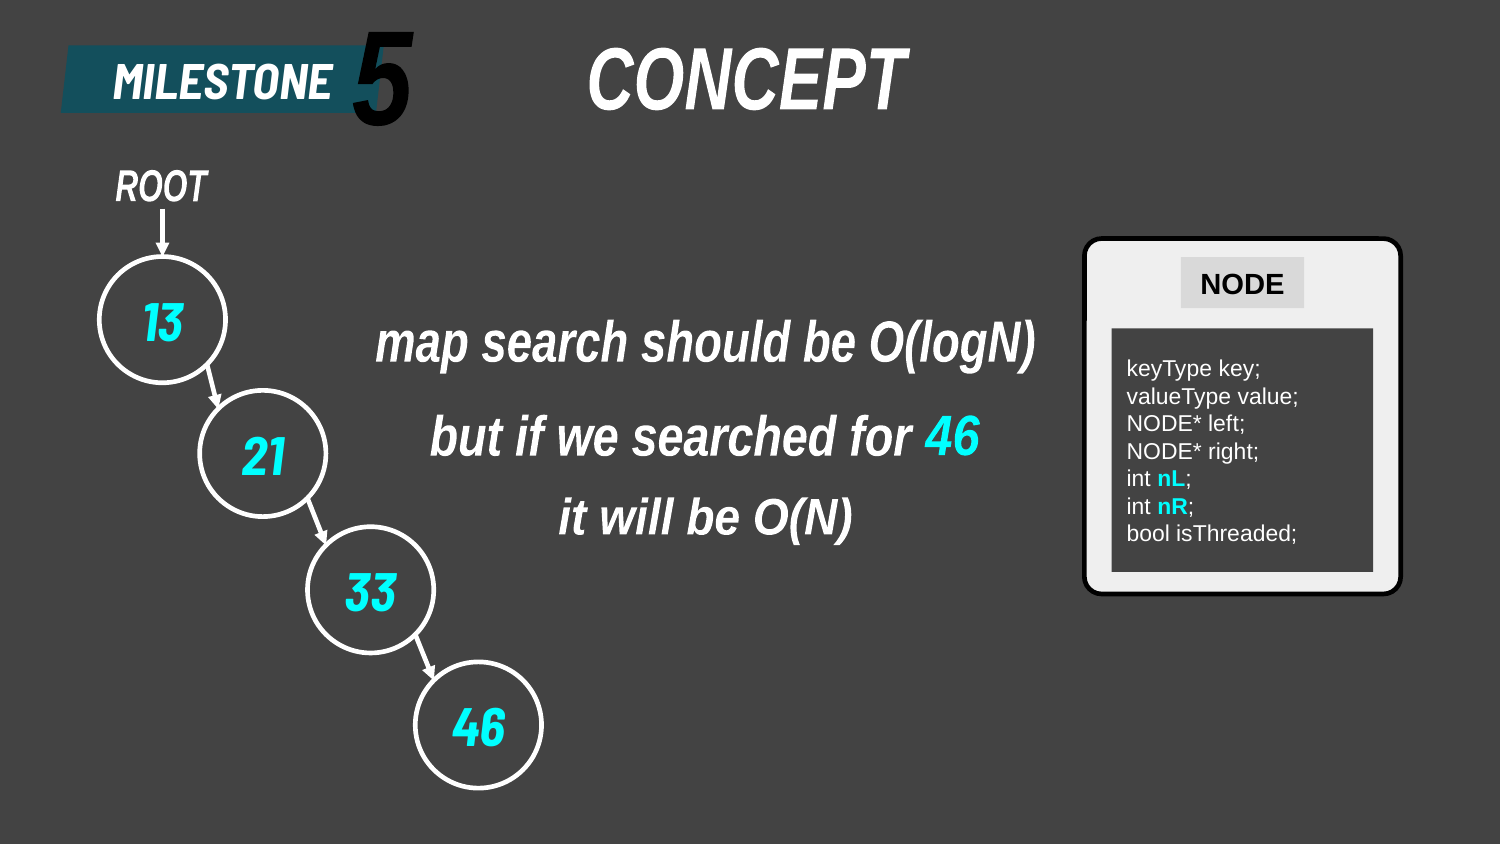

5
MILESTONE
CONCEPT
ROOT

13
NODE
map search should be O(logN)
keyType key;       valueType value;
NODE* left;
NODE* right;
int nL;
int nR;
bool isThreaded;
21
but if we searched for
46
it will be O(N)
33
46